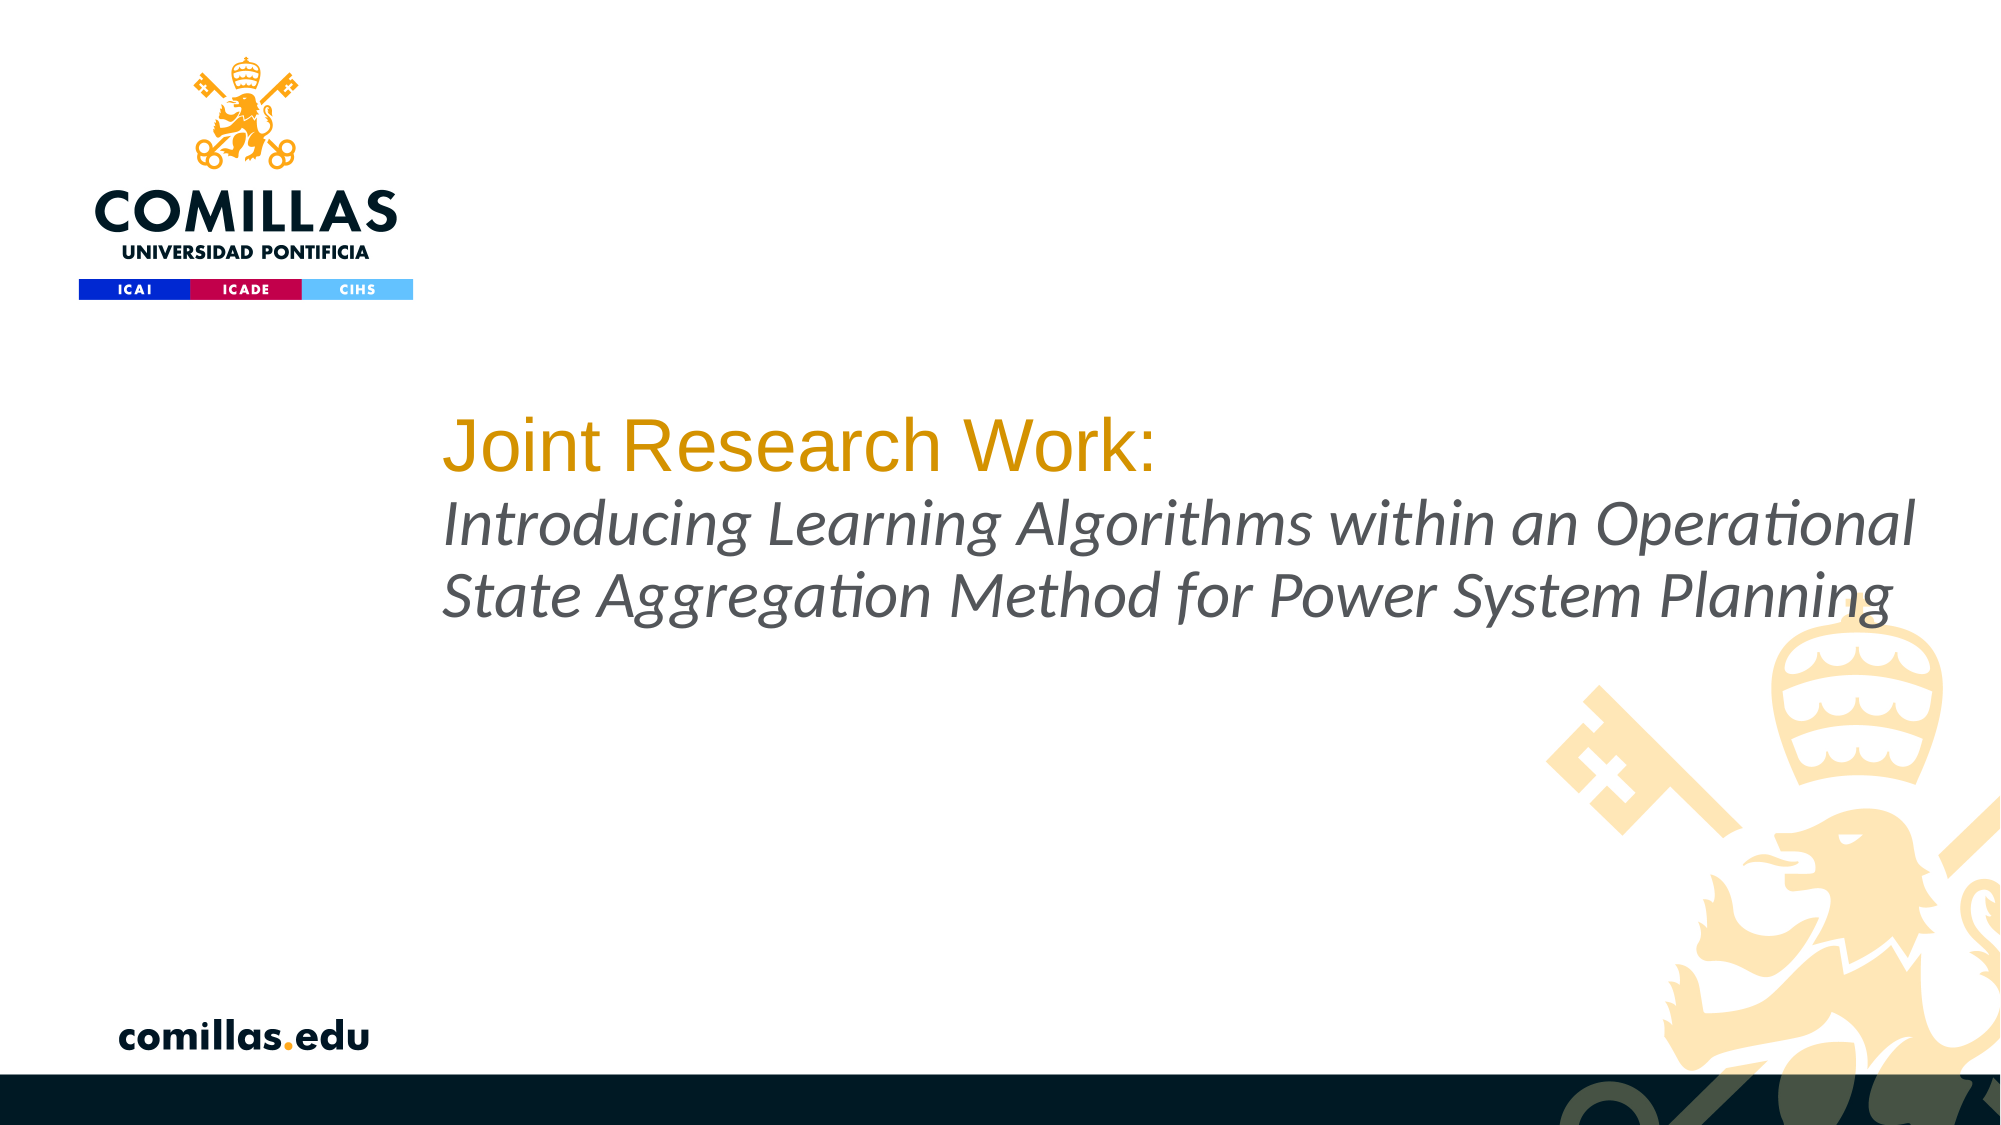

Joint Research Work:
Introducing Learning Algorithms within an Operational State Aggregation Method for Power System Planning